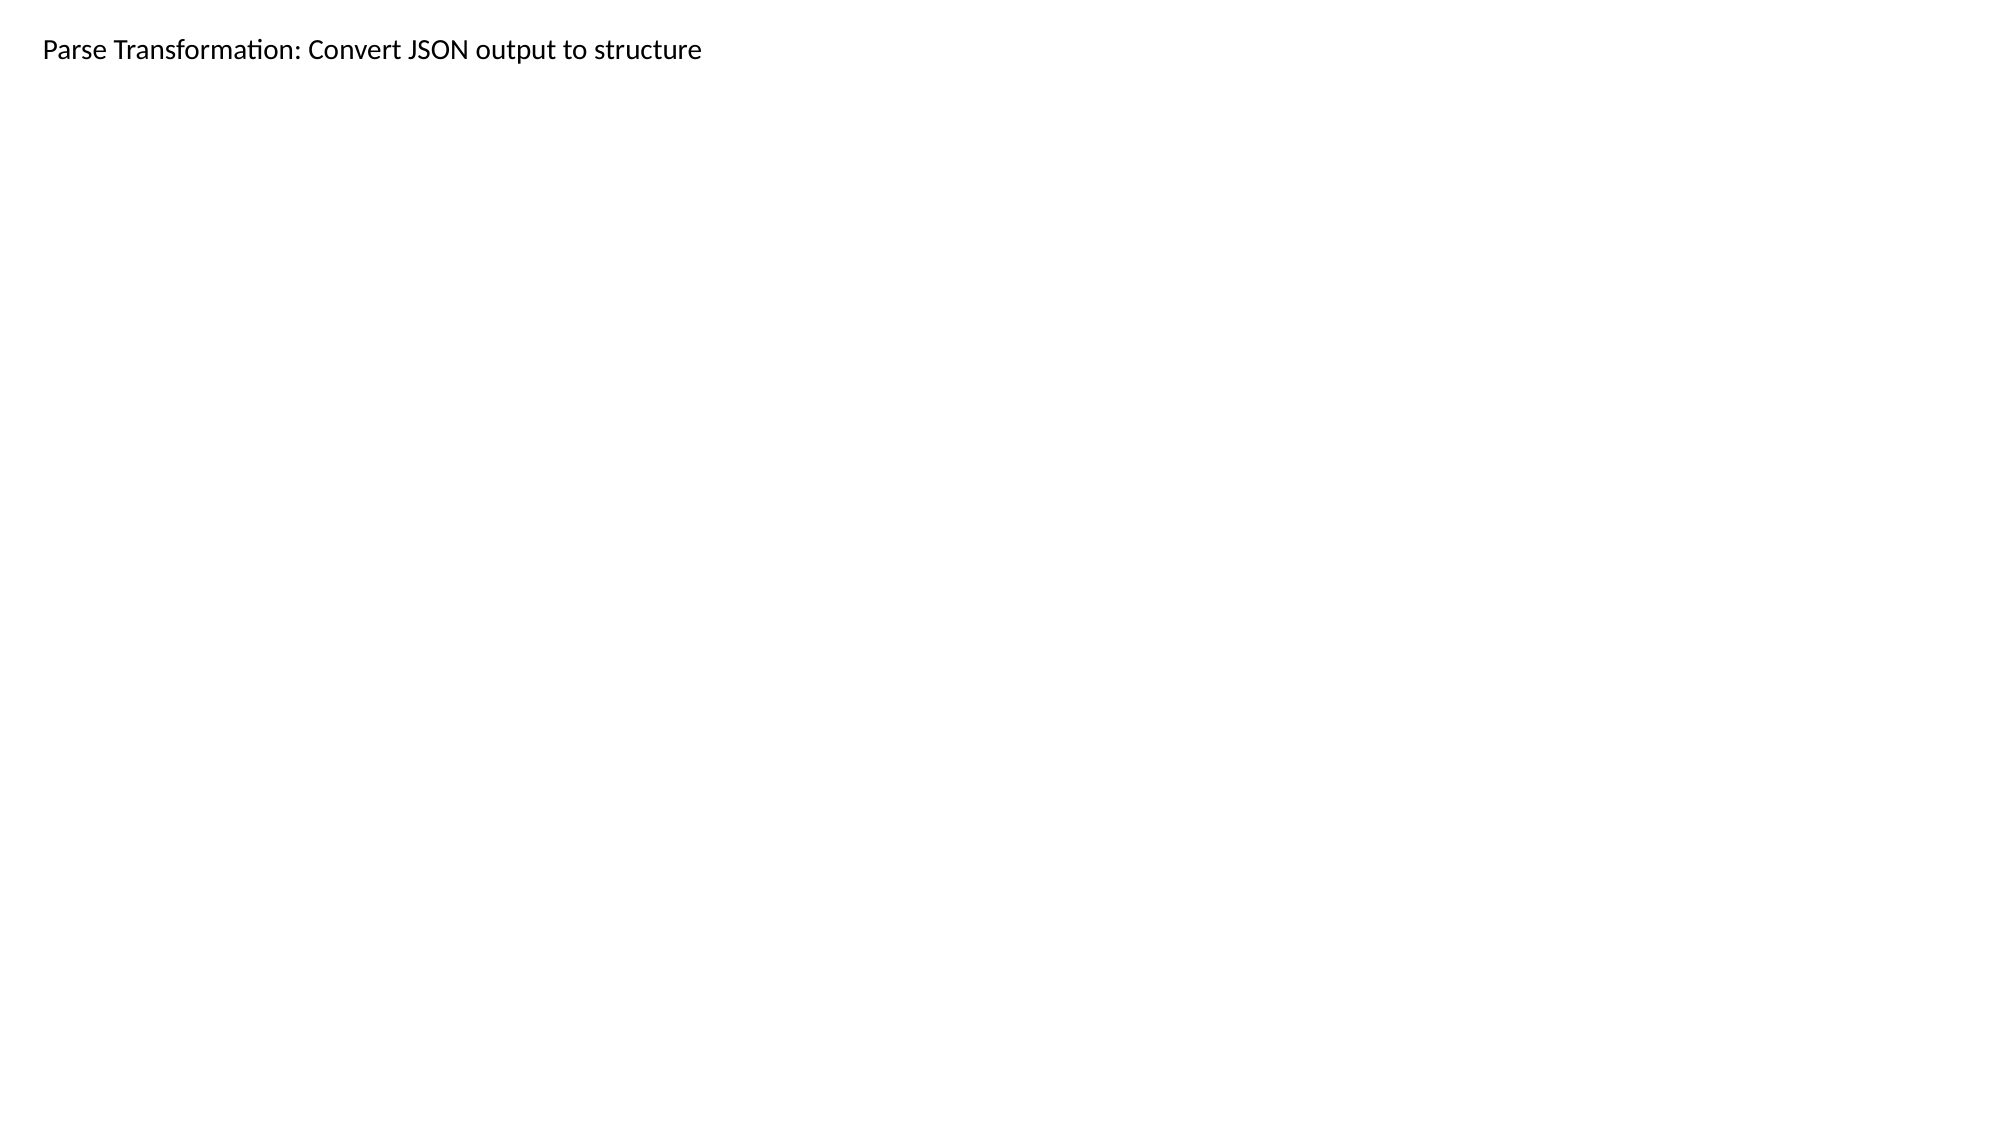

Parse Transformation: Convert JSON output to structure